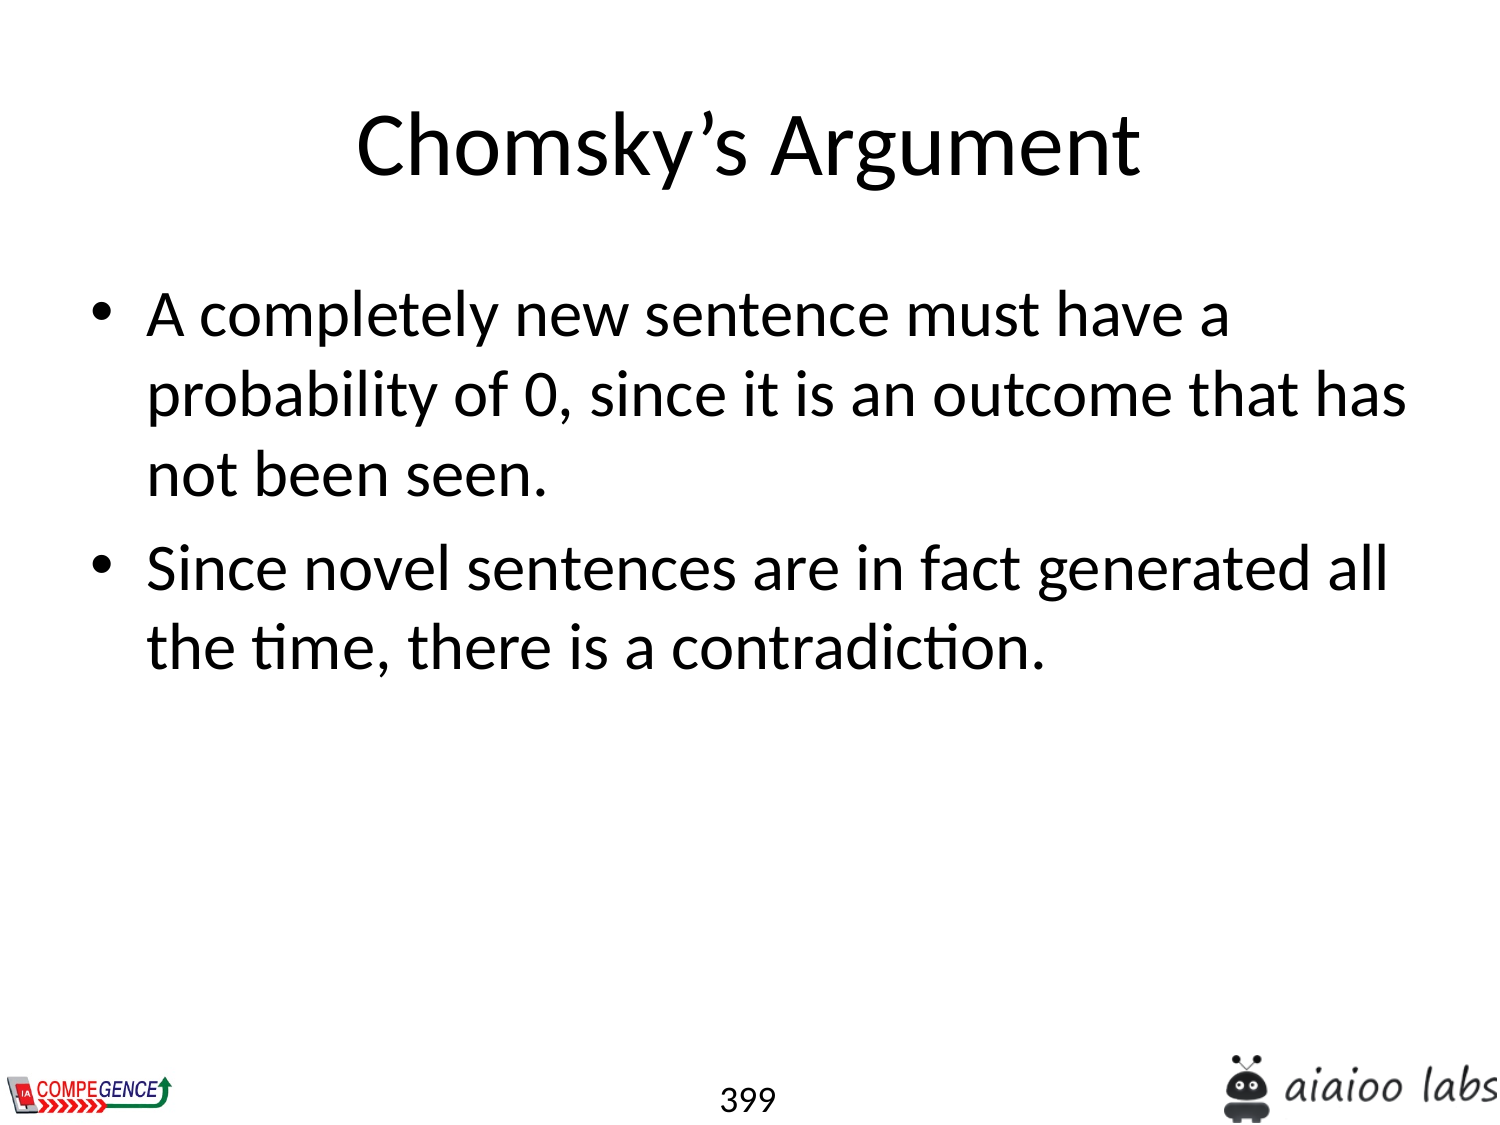

# Chomsky’s Argument
A completely new sentence must have a probability of 0, since it is an outcome that has not been seen.
Since novel sentences are in fact generated all the time, there is a contradiction.